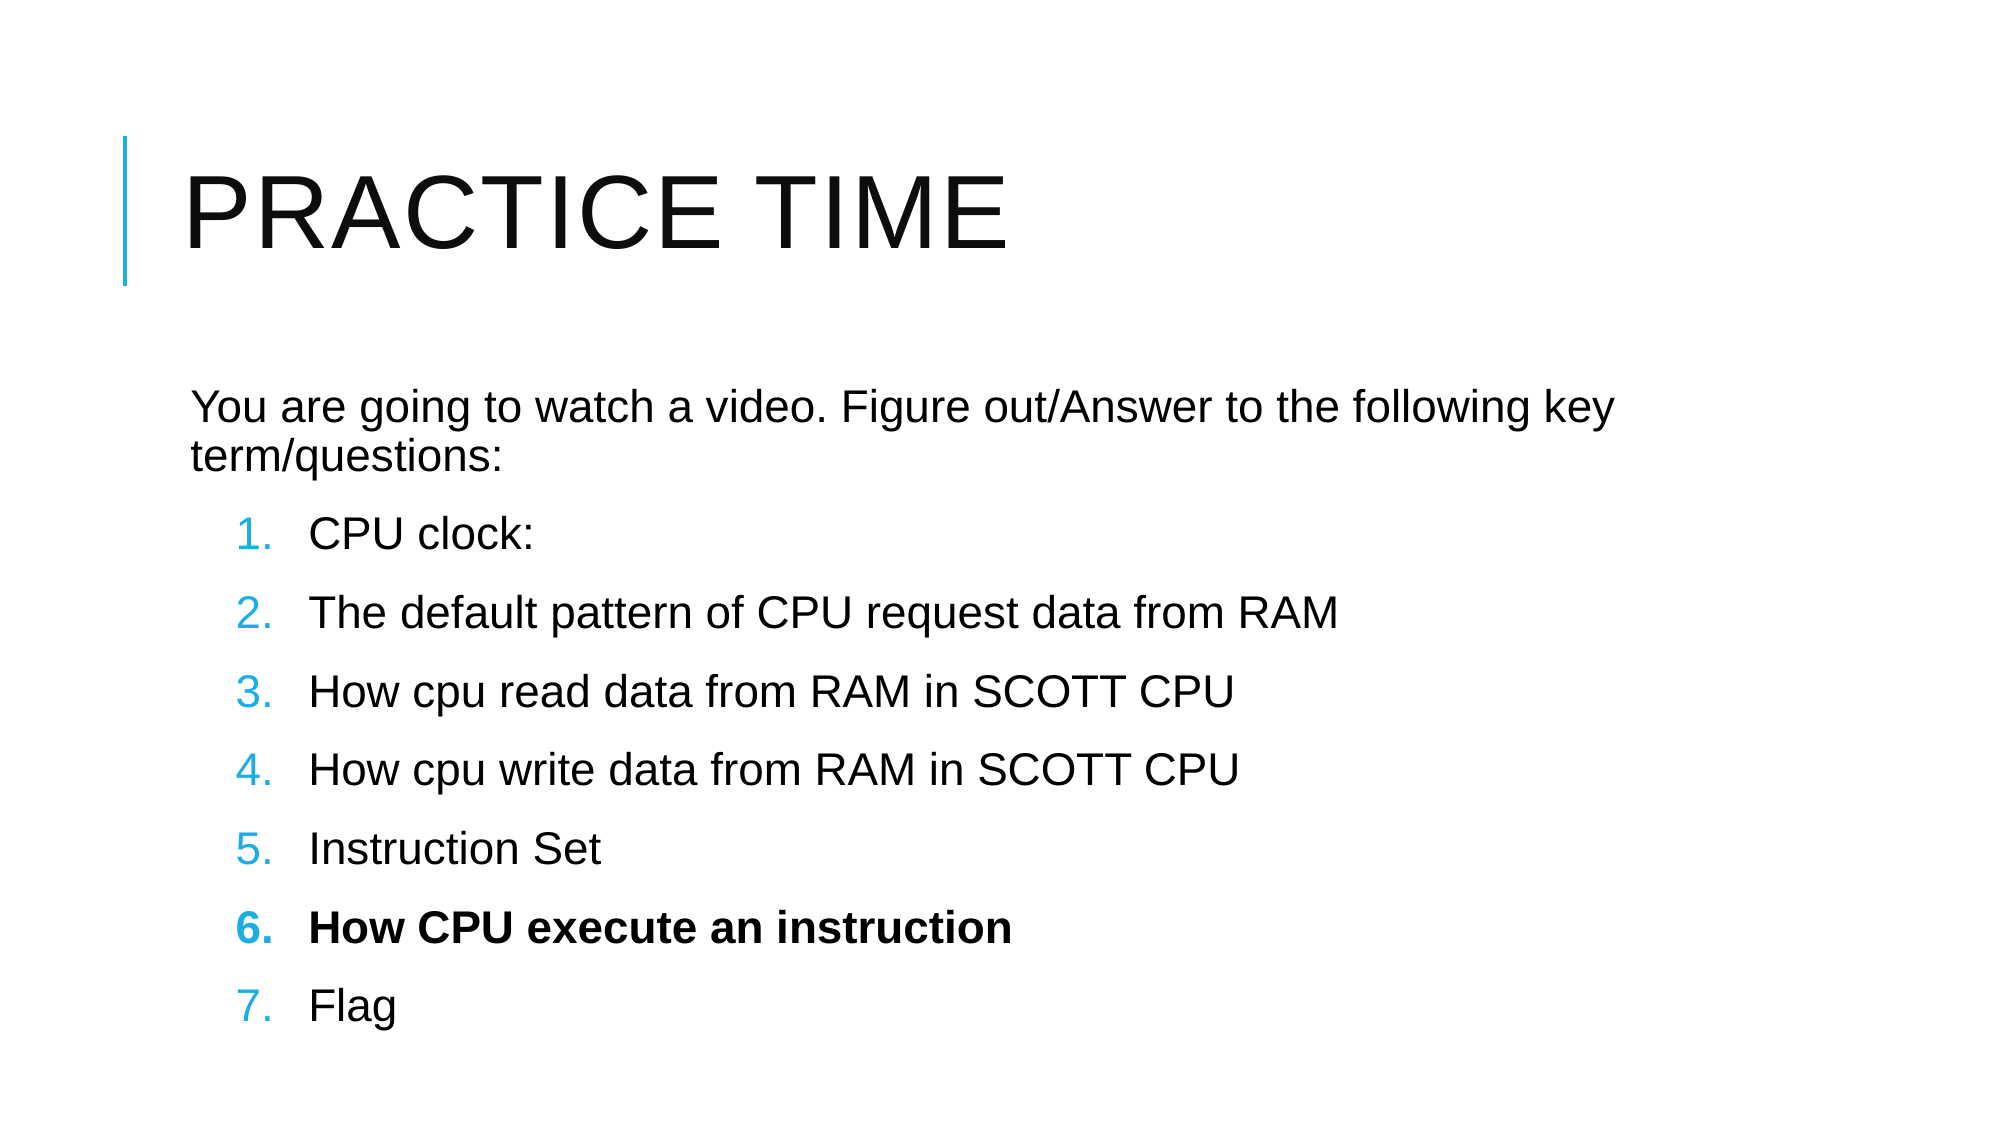

# Practice time
You are going to watch a video. Figure out/Answer to the following key term/questions:
CPU clock:
The default pattern of CPU request data from RAM
How cpu read data from RAM in SCOTT CPU
How cpu write data from RAM in SCOTT CPU
Instruction Set
How CPU execute an instruction
Flag